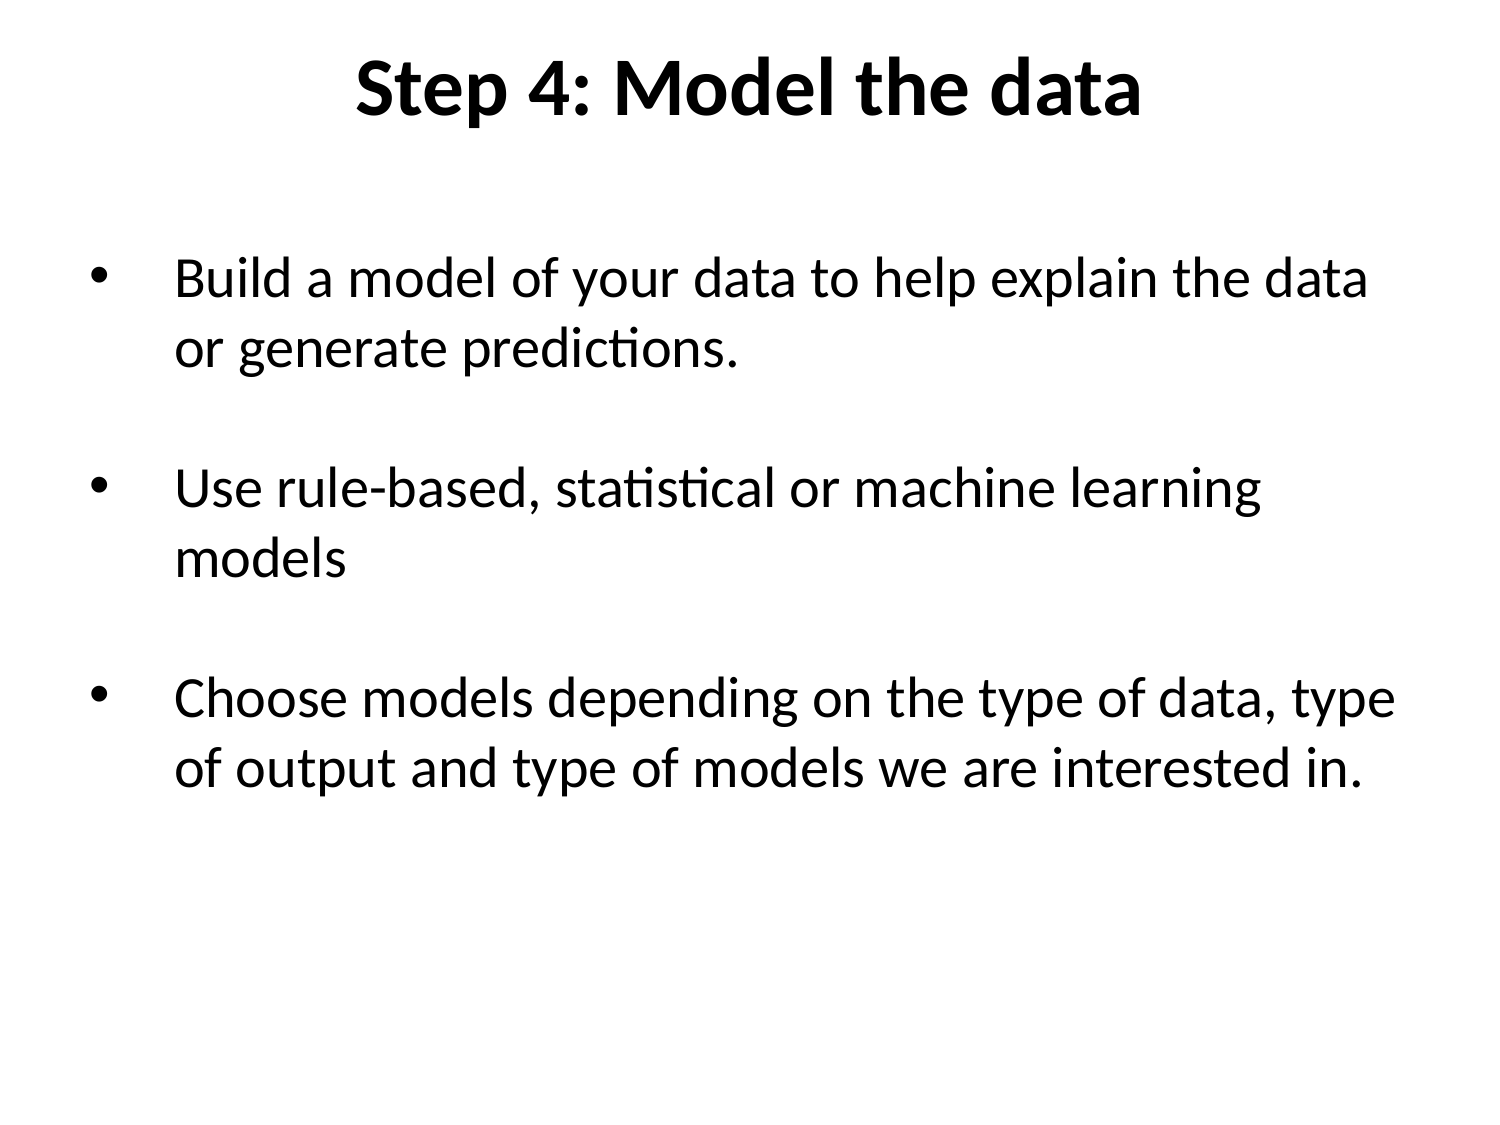

# Step 4: Model the data
Build a model of your data to help explain the data or generate predictions.

Use rule-based, statistical or machine learning models

Choose models depending on the type of data, type of output and type of models we are interested in.